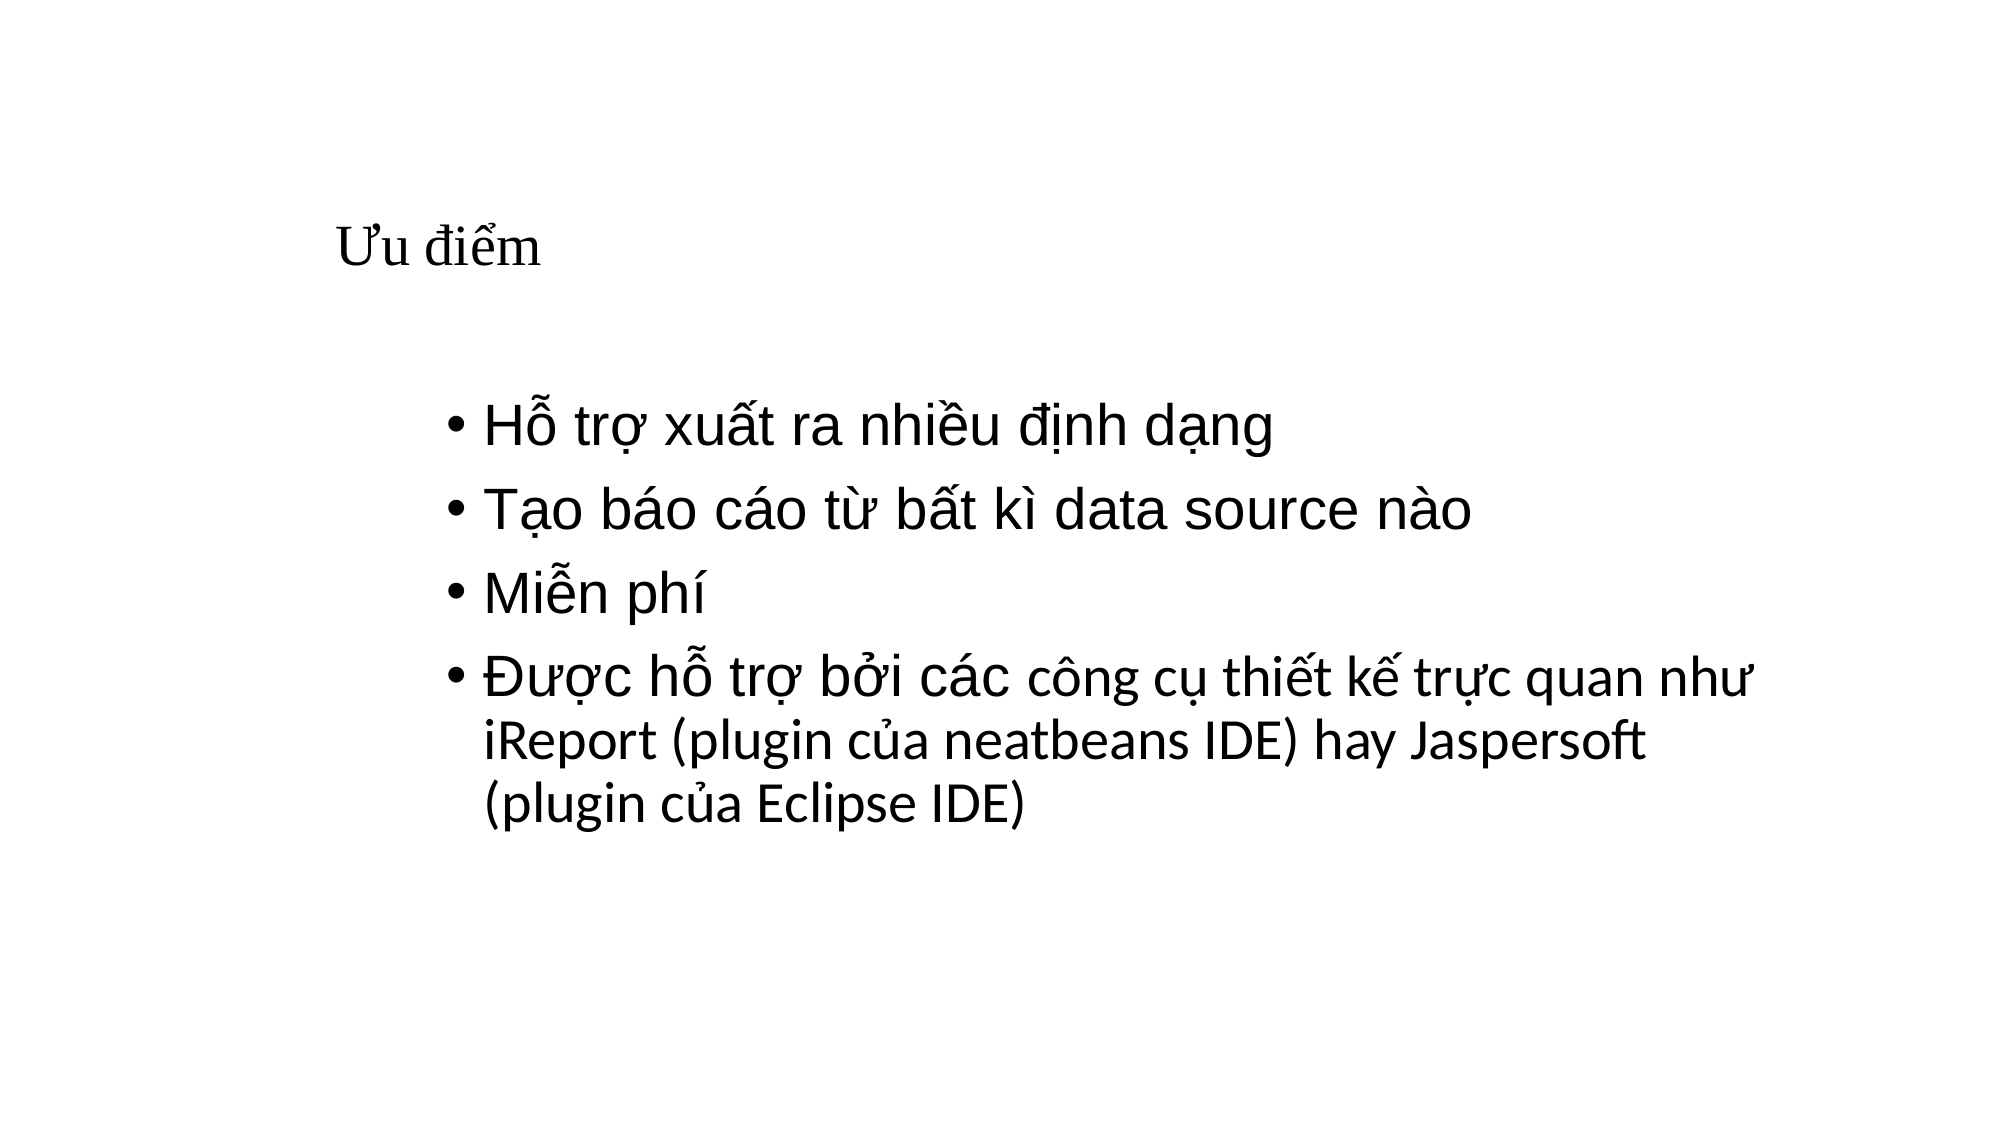

# Ưu điểm
Hỗ trợ xuất ra nhiều định dạng
Tạo báo cáo từ bất kì data source nào
Miễn phí
Được hỗ trợ bởi các công cụ thiết kế trực quan như iReport (plugin của neatbeans IDE) hay Jaspersoft (plugin của Eclipse IDE)